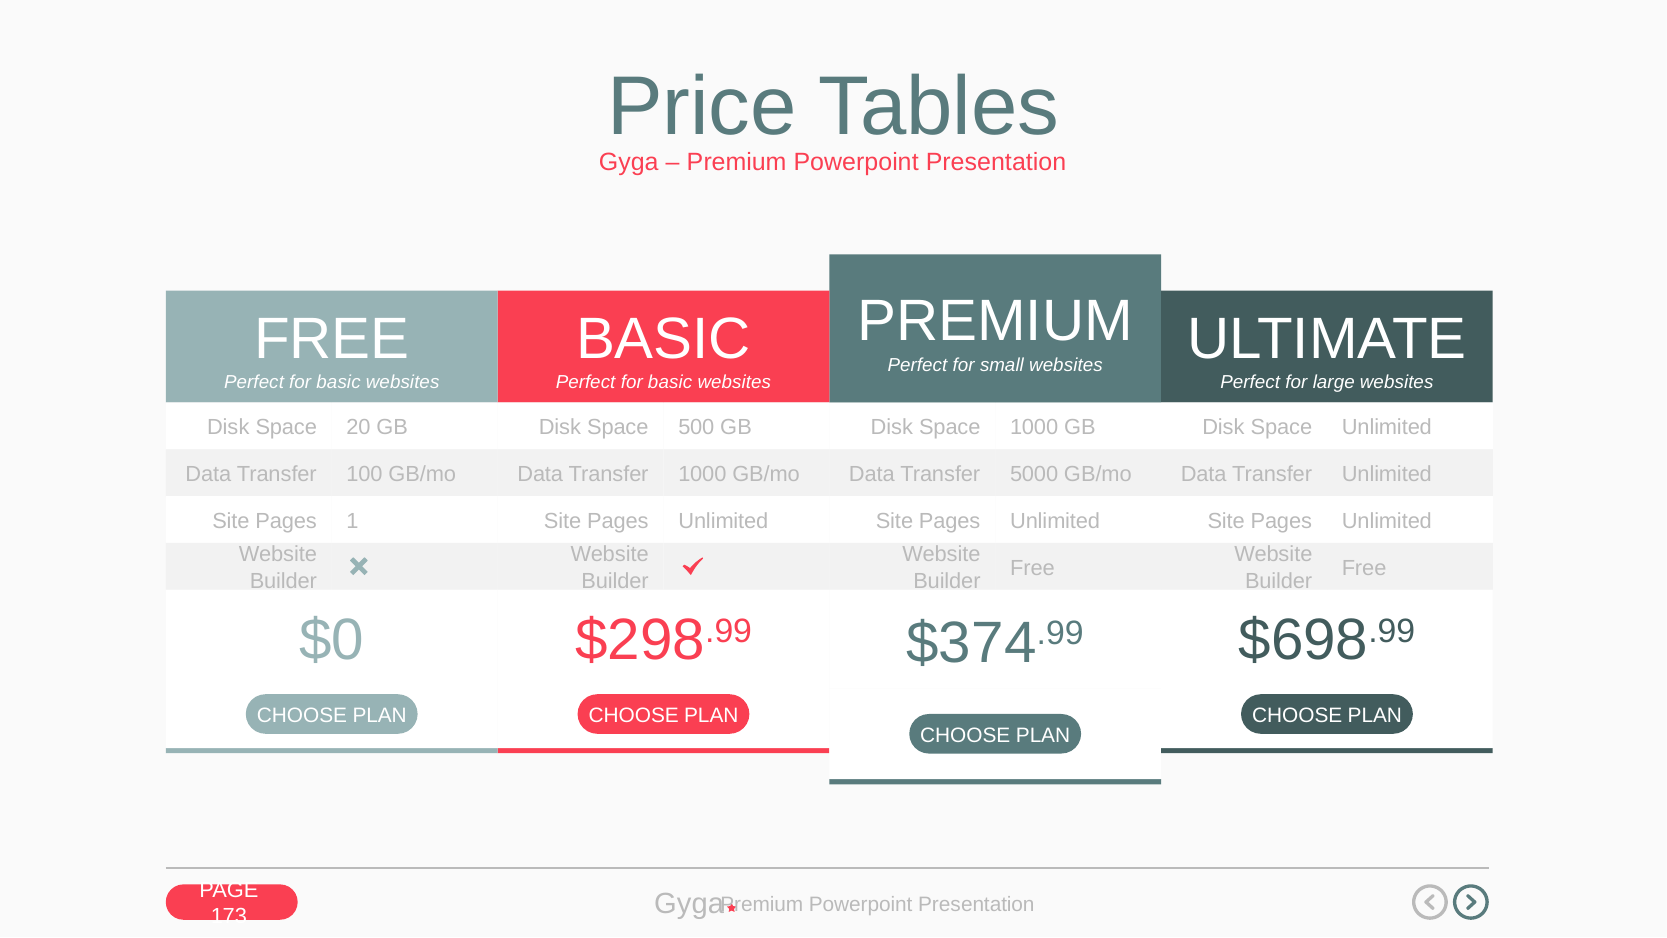

Price Tables
Gyga – Premium Powerpoint Presentation
PREMIUM
Perfect for small websites
FREE
Perfect for basic websites
BASIC
Perfect for basic websites
ULTIMATE
Perfect for large websites
20 GB
Disk Space
Unlimited
500 GB
1000 GB
Disk Space
Disk Space
Disk Space
Data Transfer
100 GB/mo
Data Transfer
Unlimited
Data Transfer
1000 GB/mo
Data Transfer
5000 GB/mo
Site Pages
1
Site Pages
Site Pages
Site Pages
Unlimited
Unlimited
Unlimited
Website Builder

Website Builder
Website Builder
Website Builder
Free

Free

$0
$374.99
$298.99
$698.99

CHOOSE PLAN
CHOOSE PLAN
CHOOSE PLAN
CHOOSE PLAN